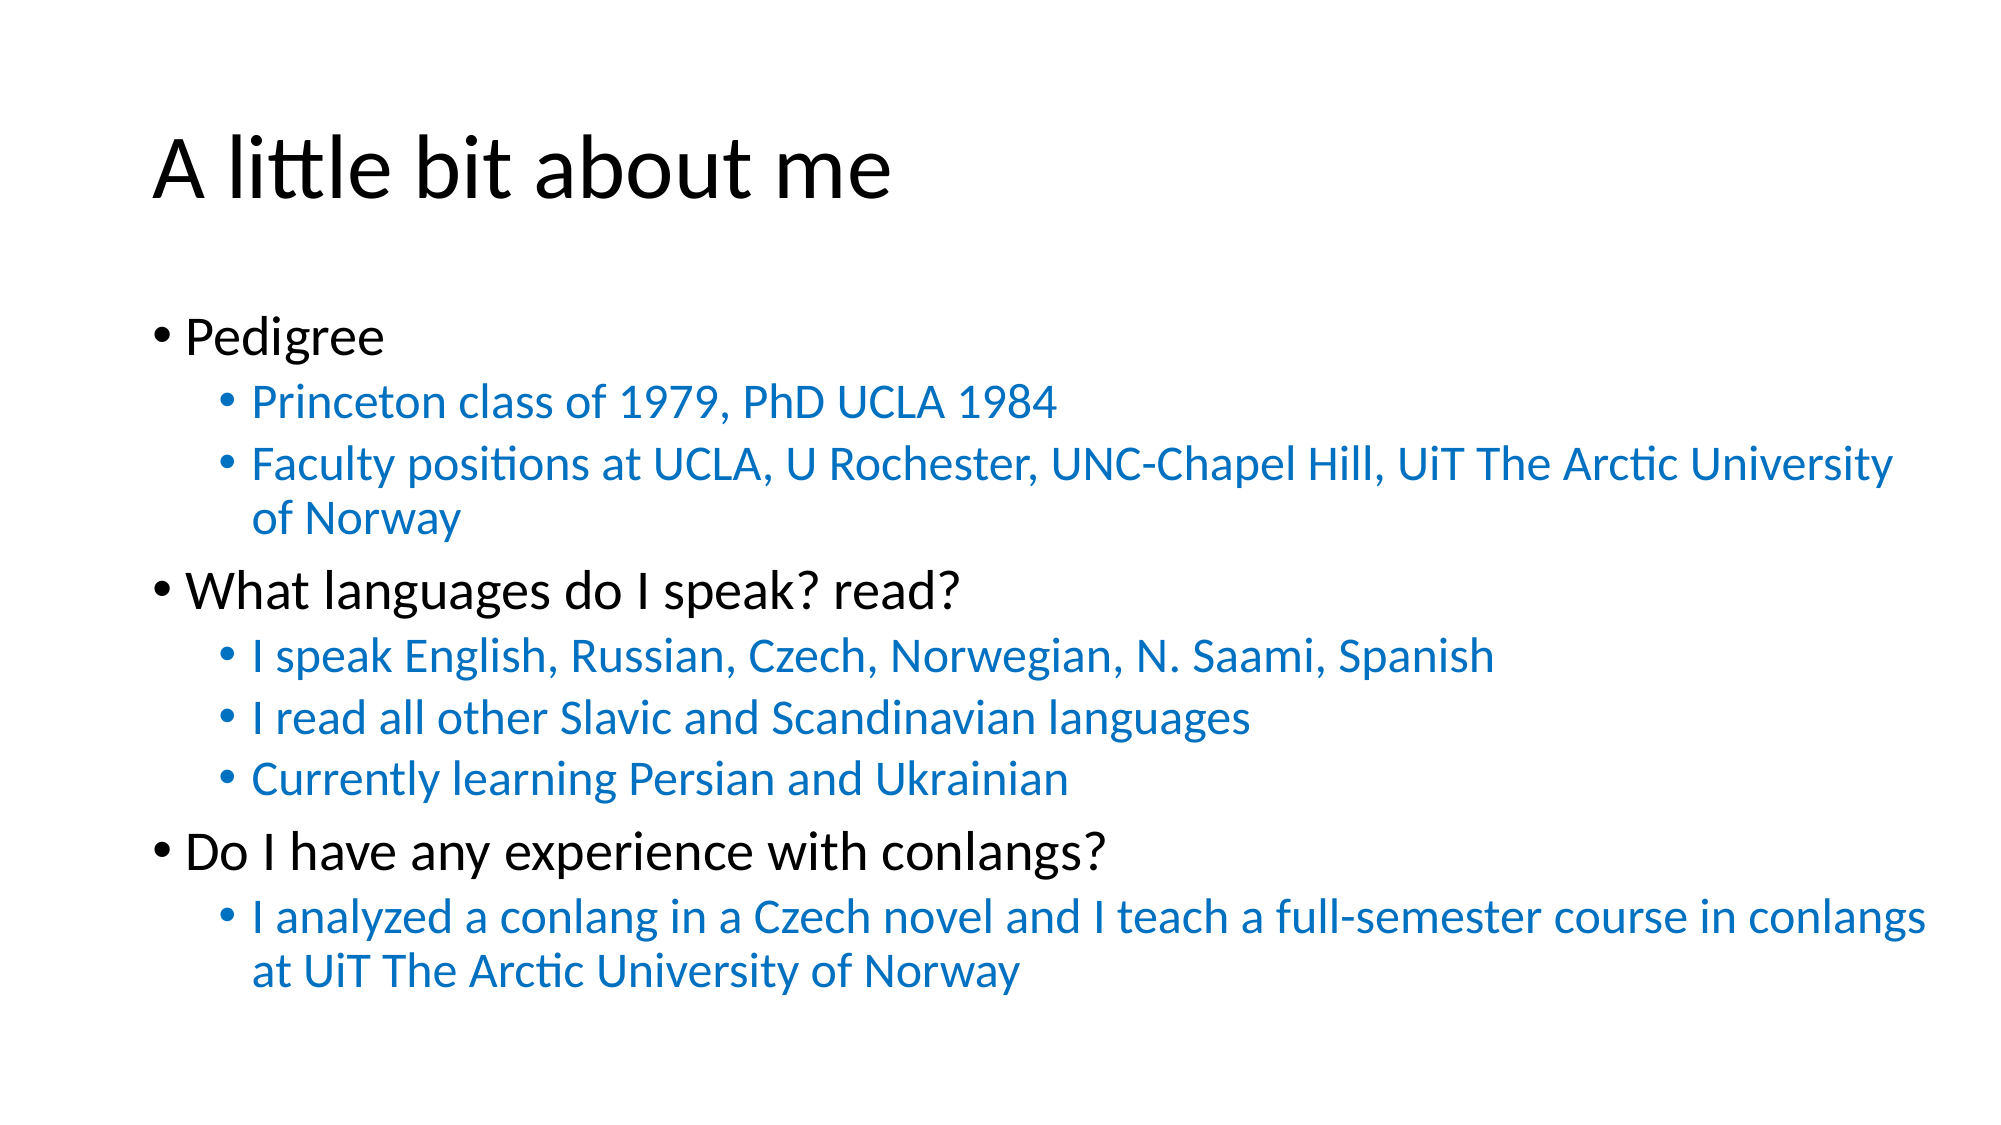

# A little bit about me
Pedigree
Princeton class of 1979, PhD UCLA 1984
Faculty positions at UCLA, U Rochester, UNC-Chapel Hill, UiT The Arctic University of Norway
What languages do I speak? read?
I speak English, Russian, Czech, Norwegian, N. Saami, Spanish
I read all other Slavic and Scandinavian languages
Currently learning Persian and Ukrainian
Do I have any experience with conlangs?
I analyzed a conlang in a Czech novel and I teach a full-semester course in conlangs at UiT The Arctic University of Norway